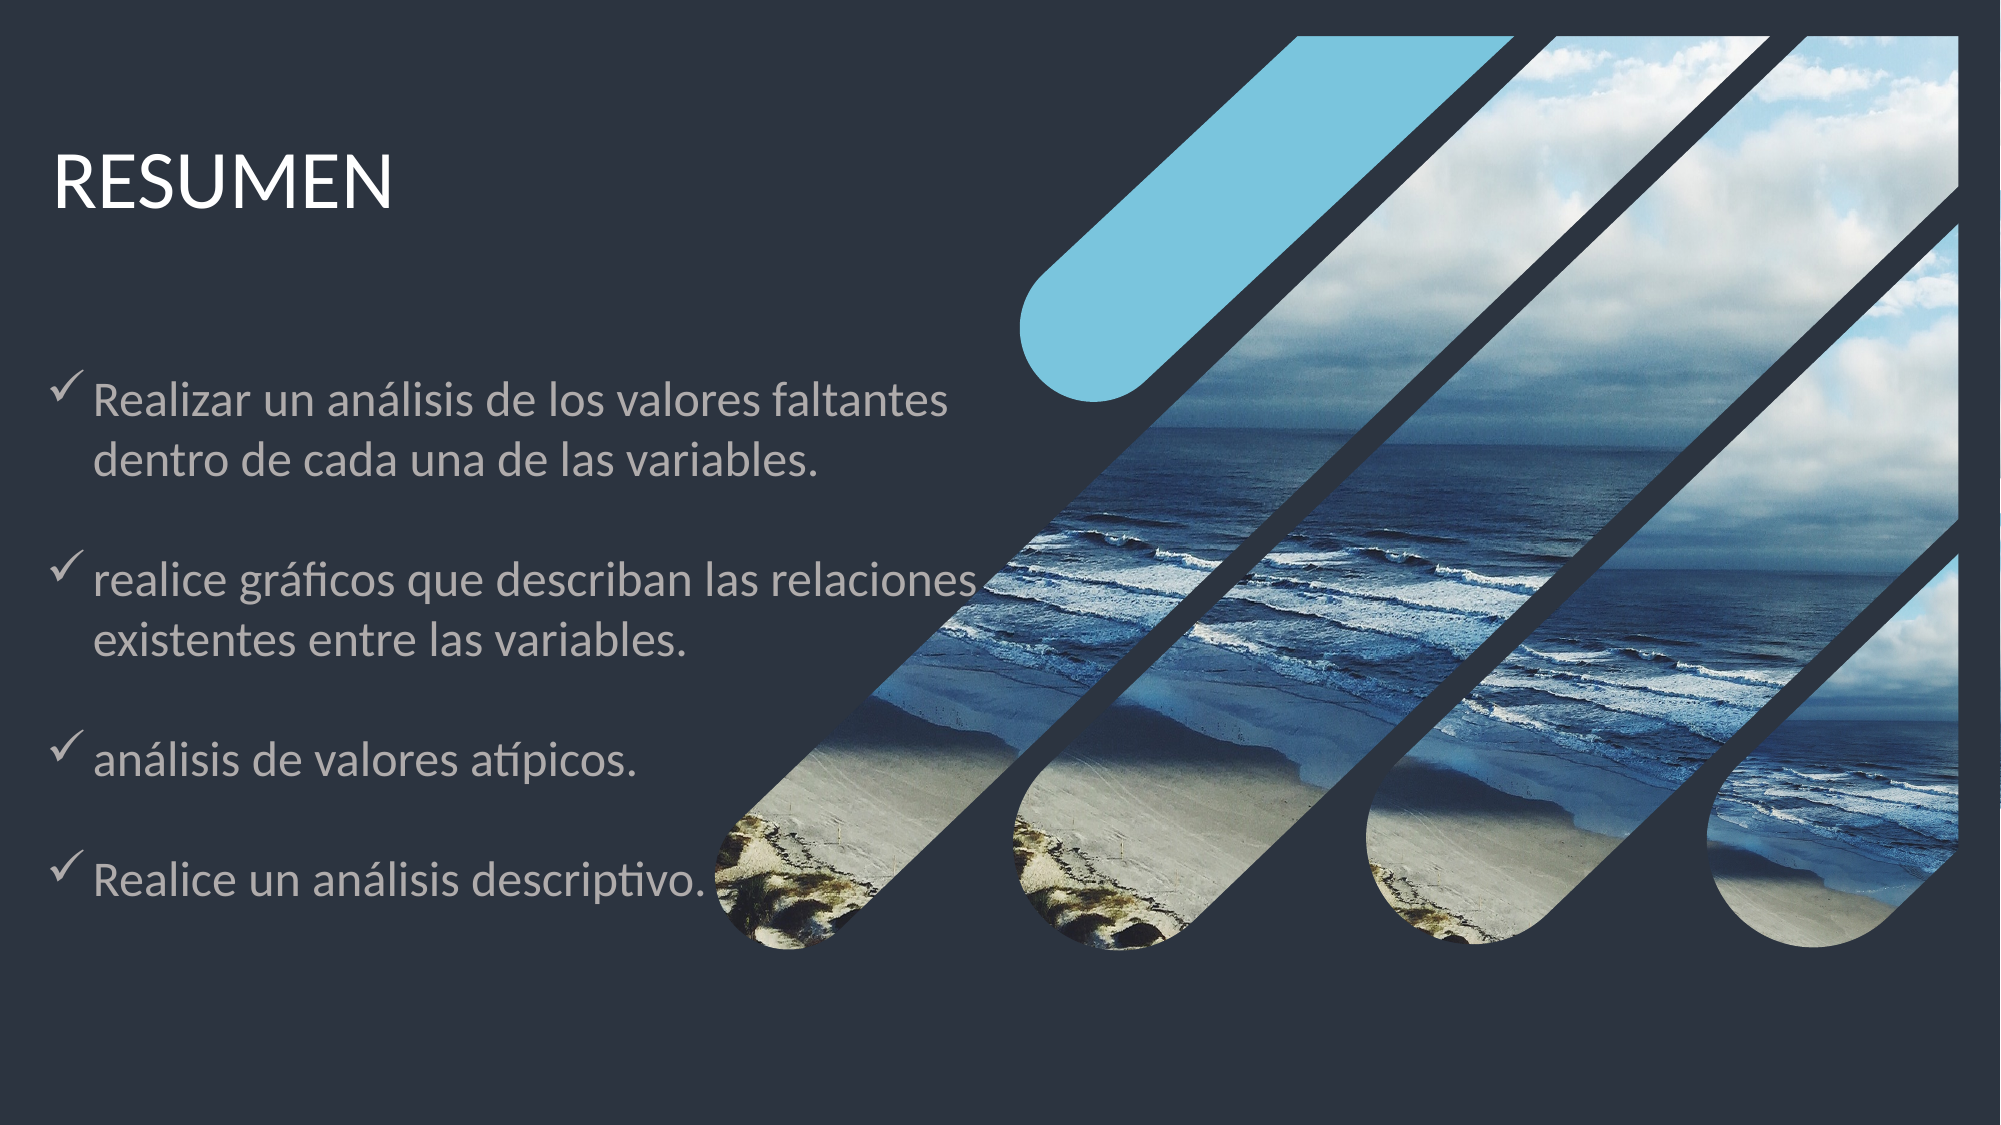

# RESUMEN

Realizar un análisis de los valores faltantes dentro de cada una de las variables.

realice gráficos que describan las relaciones existentes entre las variables.

análisis de valores atípicos.

Realice un análisis descriptivo.